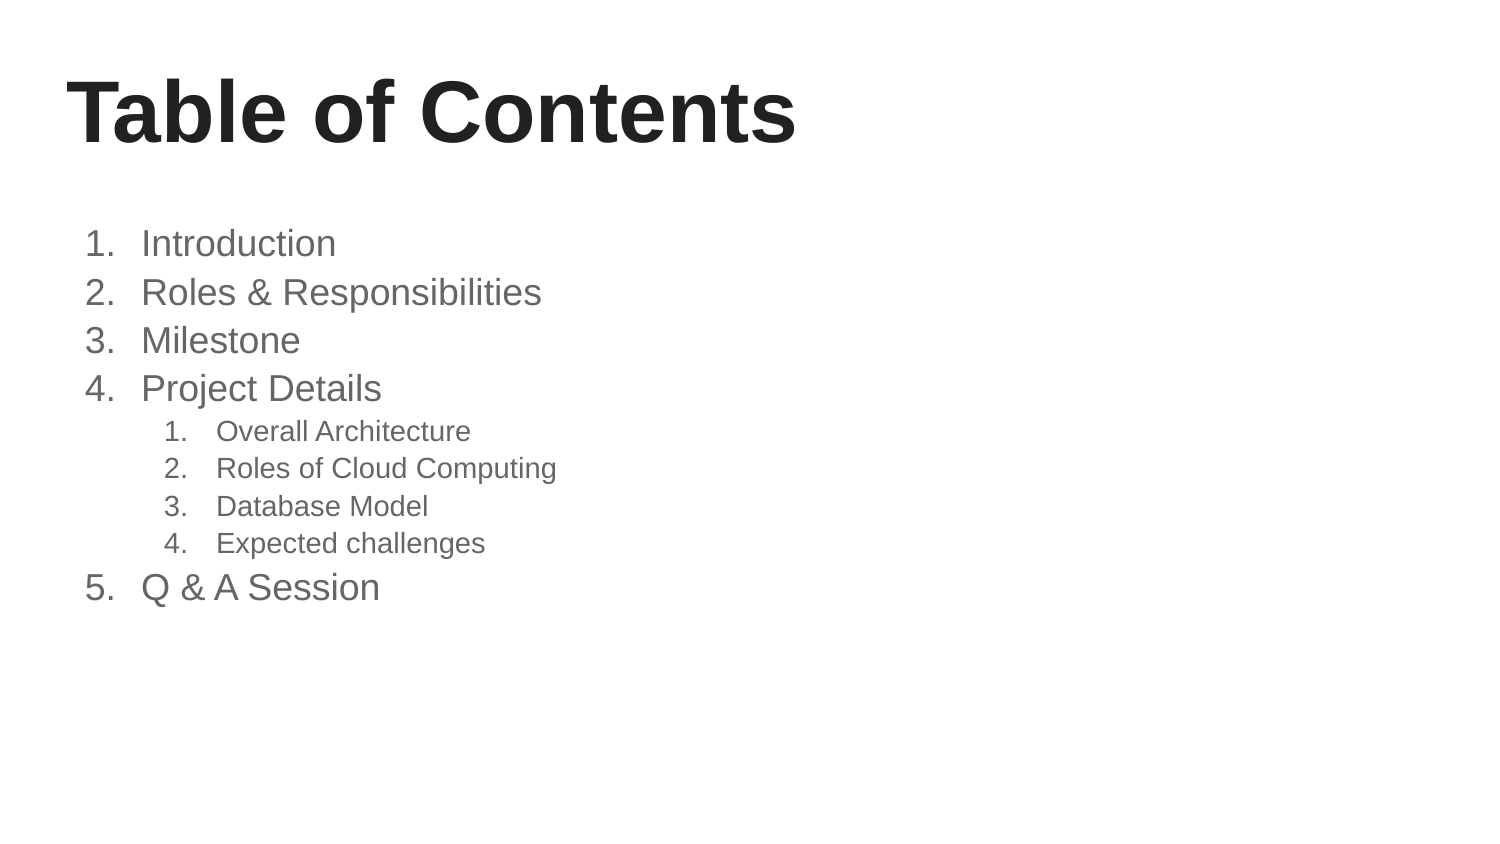

# Table of Contents
Introduction
Roles & Responsibilities
Milestone
Project Details
Overall Architecture
Roles of Cloud Computing
Database Model
Expected challenges
Q & A Session